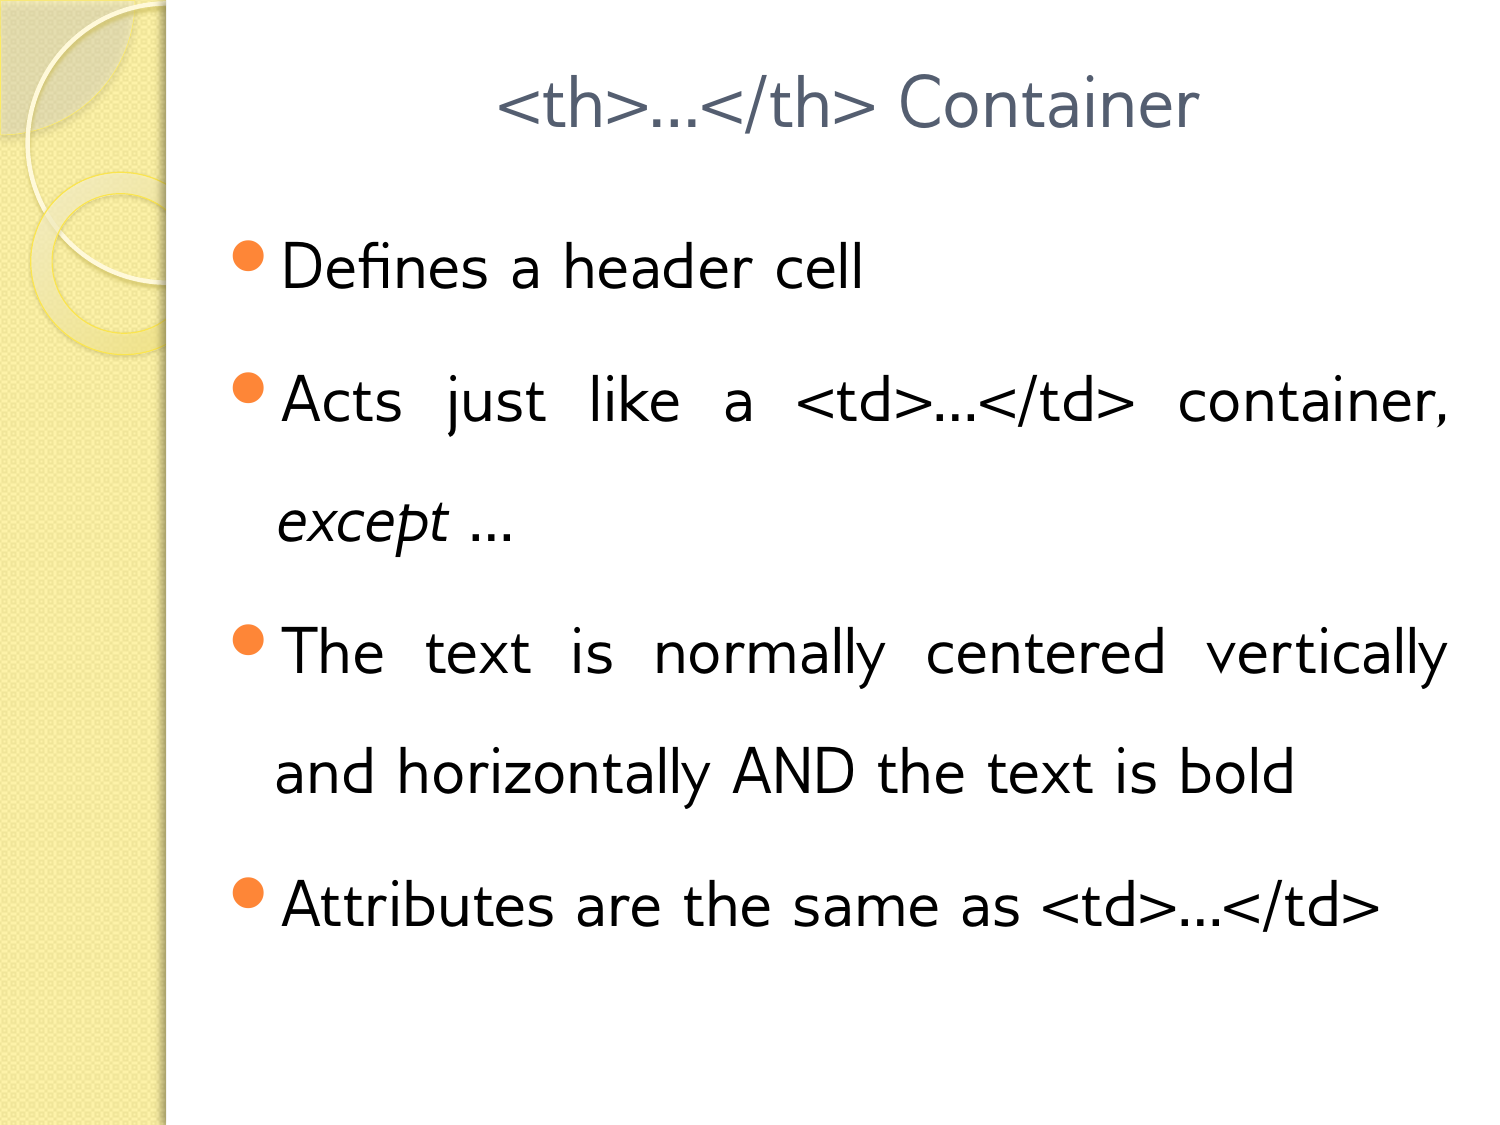

# <th>…</th> Container
Defines a header cell
Acts just like a <td>…</td> container, except …
The text is normally centered vertically and horizontally AND the text is bold
Attributes are the same as <td>…</td>